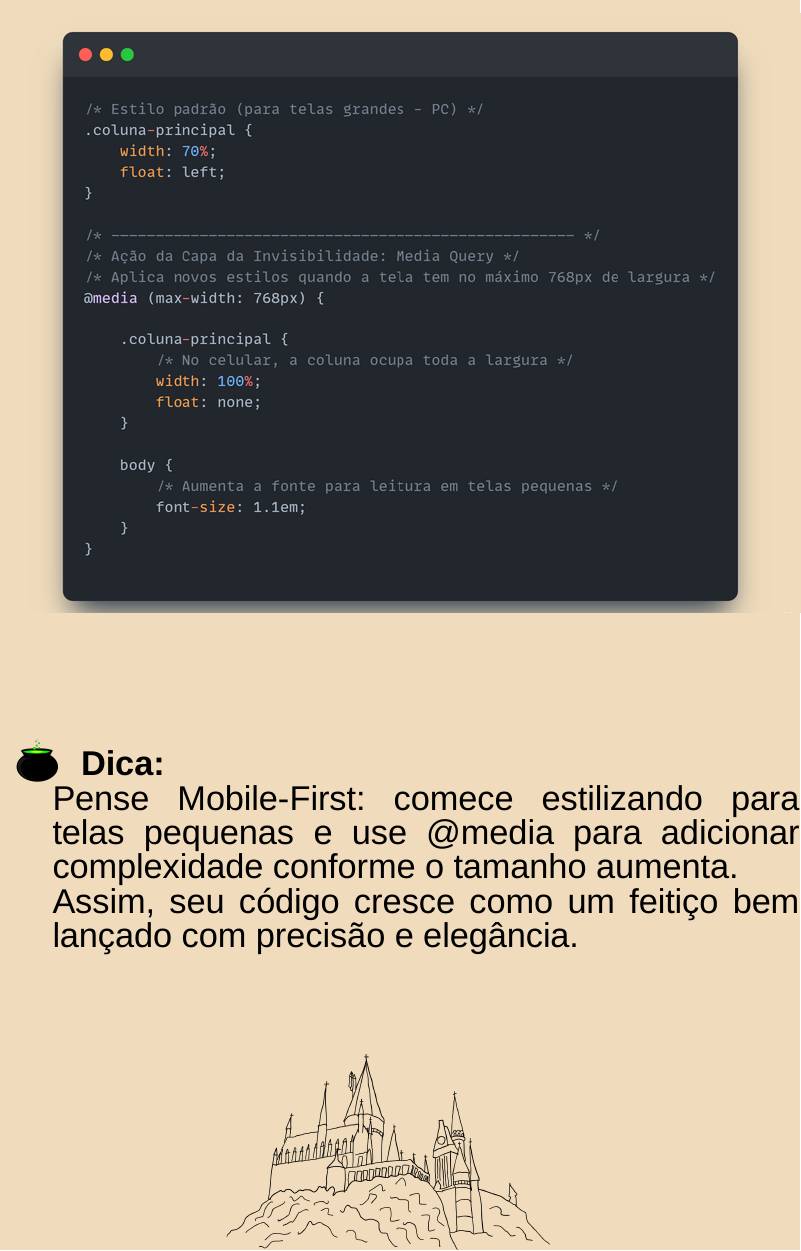

Dica:
Pense Mobile-First: comece estilizando para telas pequenas e use @media para adicionar complexidade conforme o tamanho aumenta.
Assim, seu código cresce como um feitiço bem lançado com precisão e elegância.